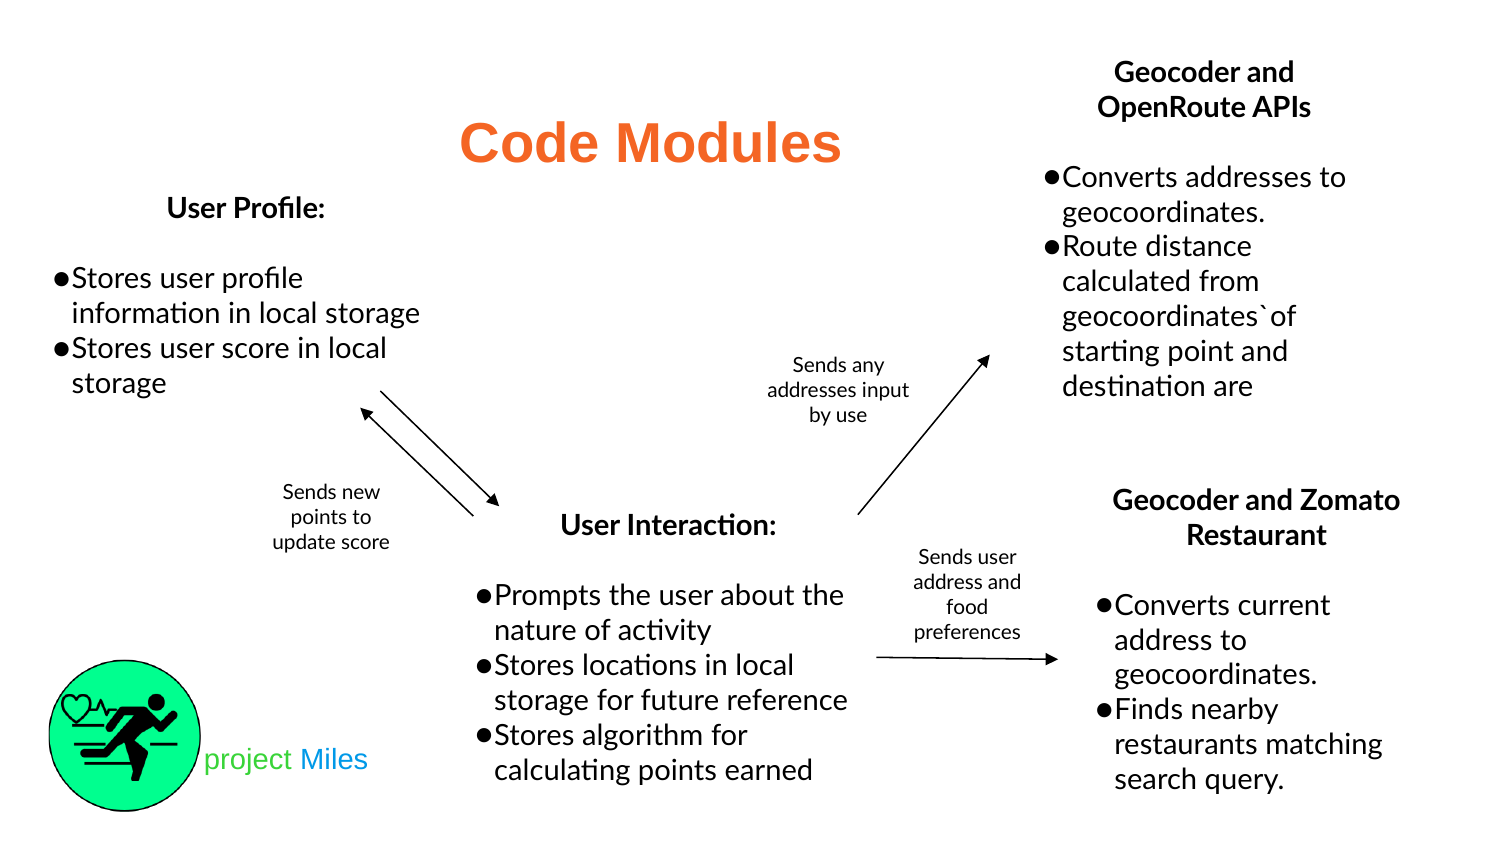

Geocoder and OpenRoute APIs

Converts addresses to geocoordinates.
Route distance calculated from geocoordinates`of starting point and destination are

Code Modules

User Profile:

Stores user profile information in local storage
Stores user score in local storage

Sends any addresses input by use
Sends new points to update score
Geocoder and Zomato Restaurant

Converts current address to geocoordinates.
Finds nearby restaurants matching search query.

User Interaction:

Prompts the user about the nature of activity
Stores locations in local storage for future reference
Stores algorithm for calculating points earned

Sends user address and food preferences